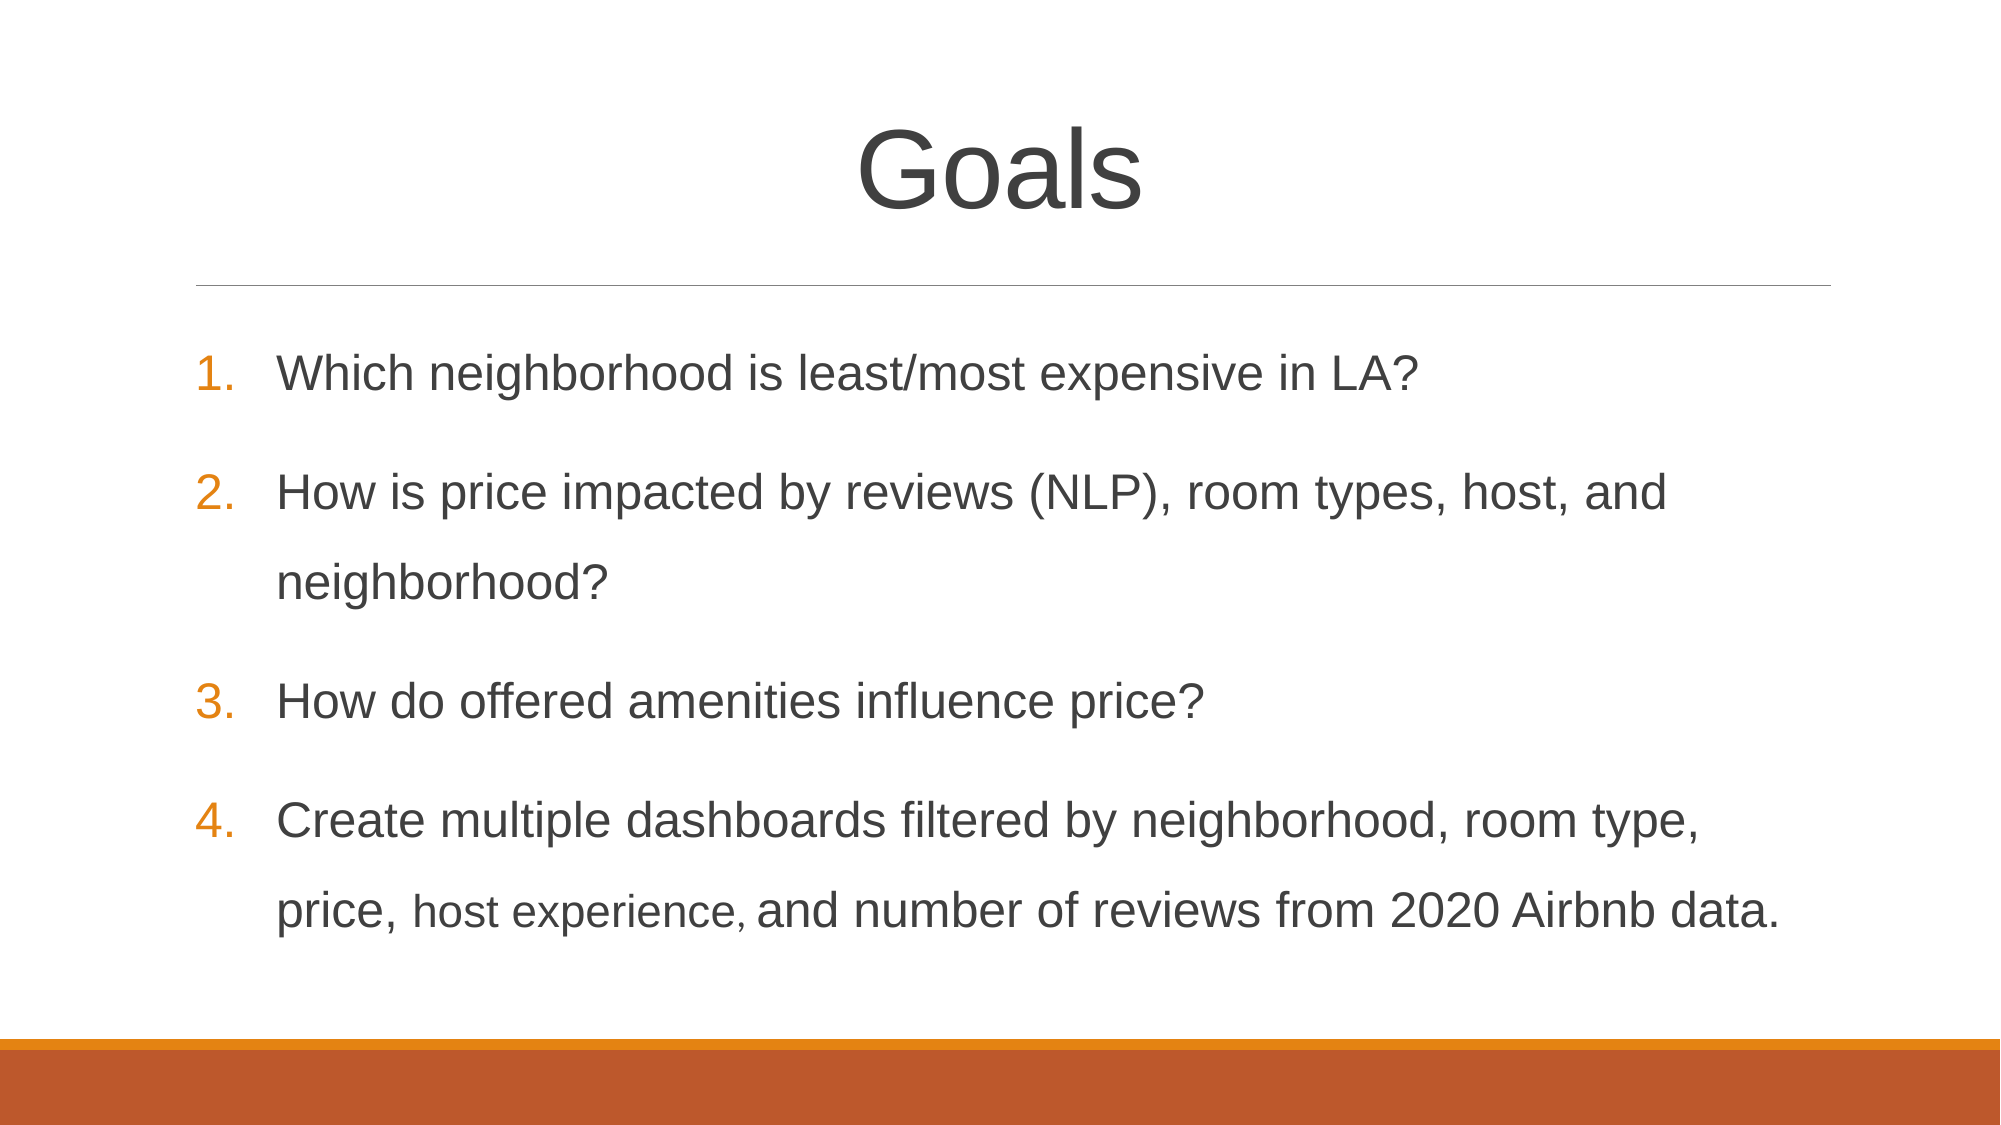

# Goals
Which neighborhood is least/most expensive in LA?
How is price impacted by reviews (NLP), room types, host, and neighborhood?
How do offered amenities influence price?
Create multiple dashboards filtered by neighborhood, room type, price, host experience, and number of reviews from 2020 Airbnb data.